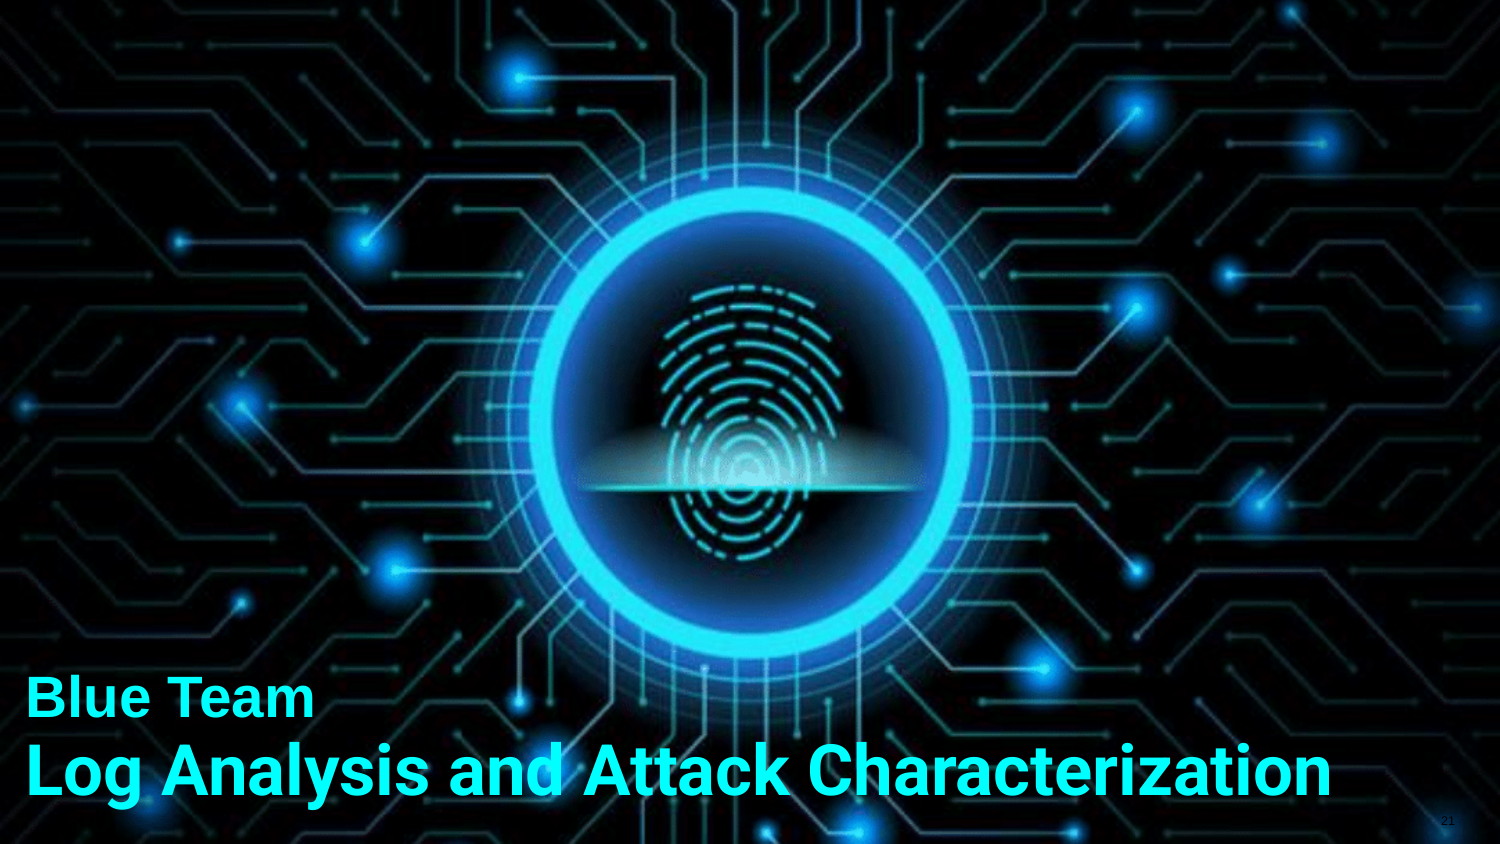

Blue Team
Log Analysis and Attack Characterization
21